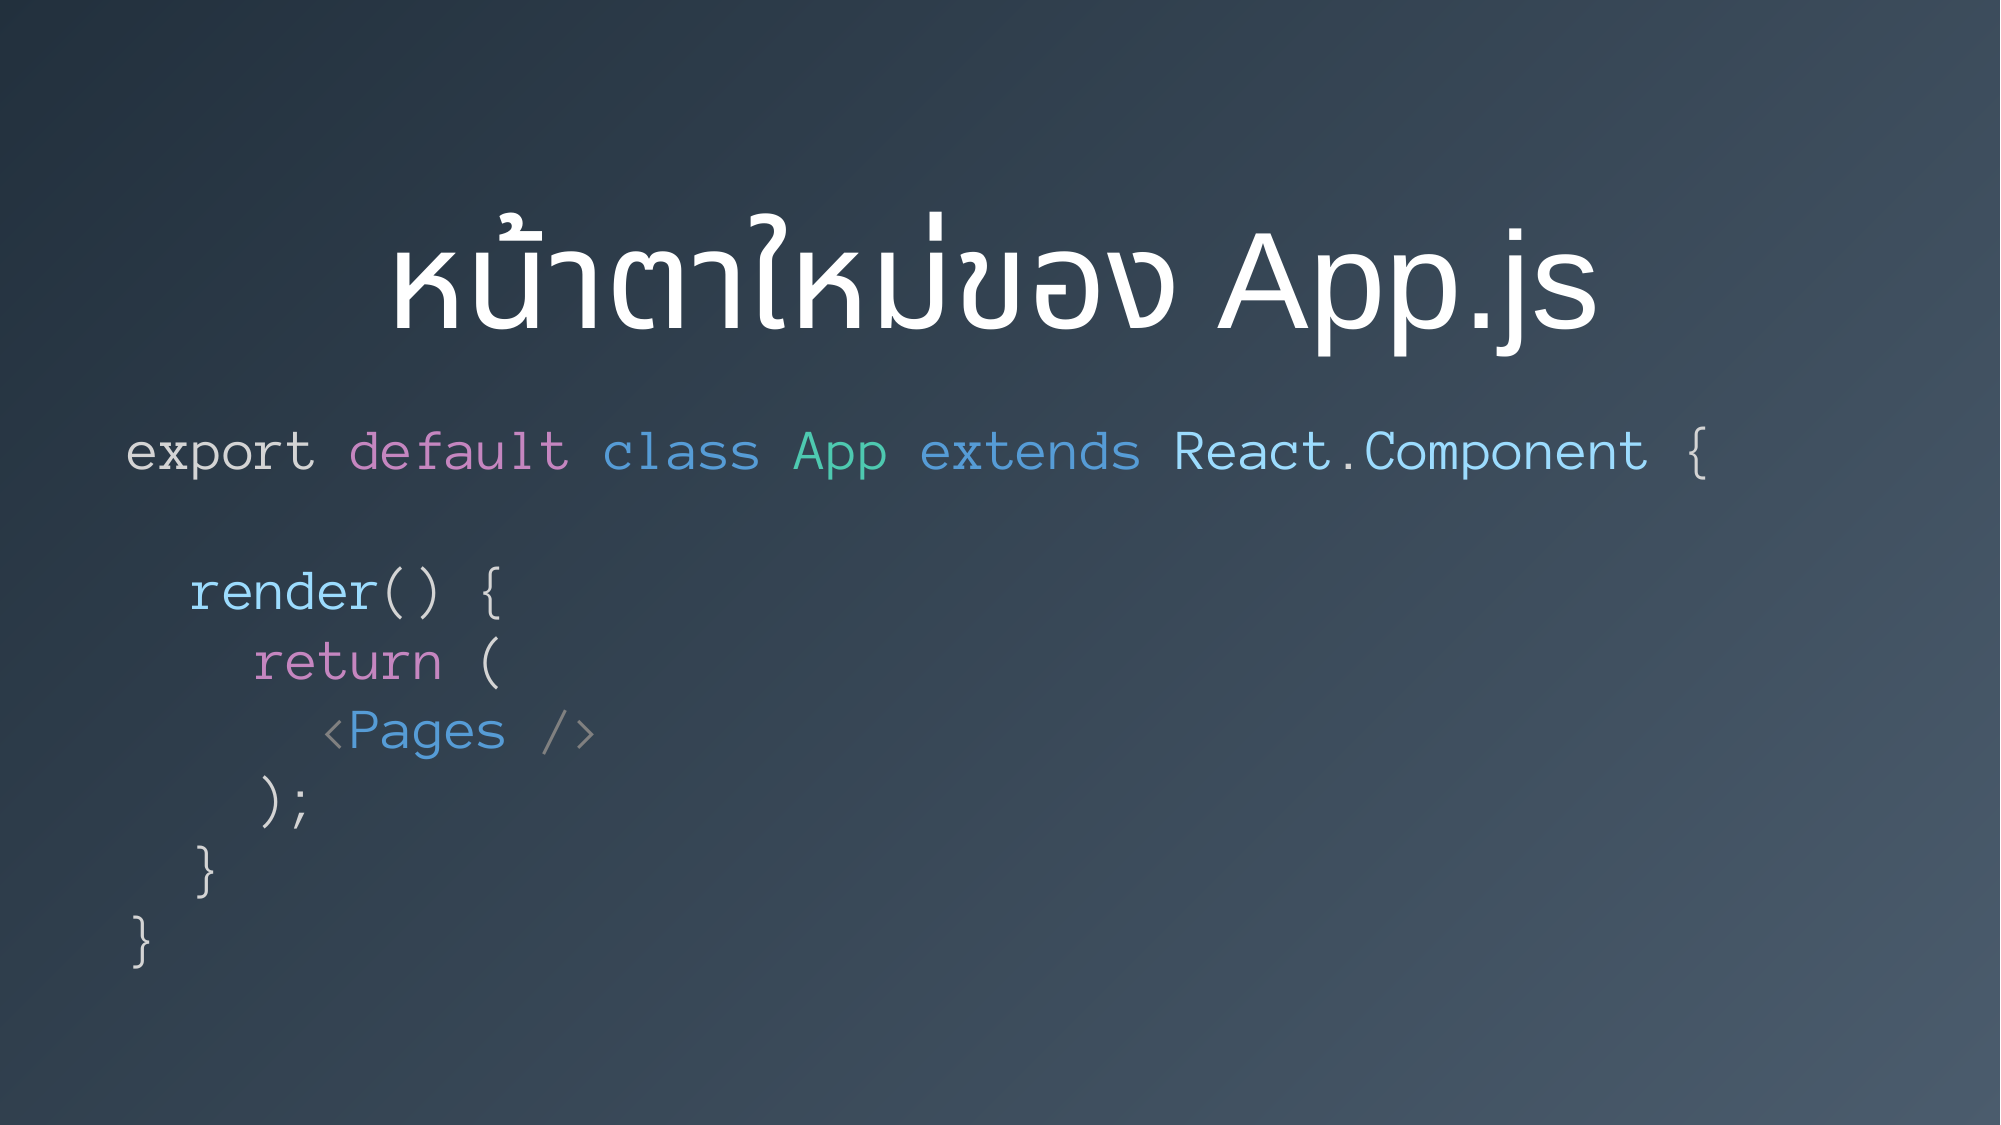

หน้าตาใหม่ของ App.js
export default class App extends React.Component {
  render() {
    return (
      <Pages />
    );
  }
}